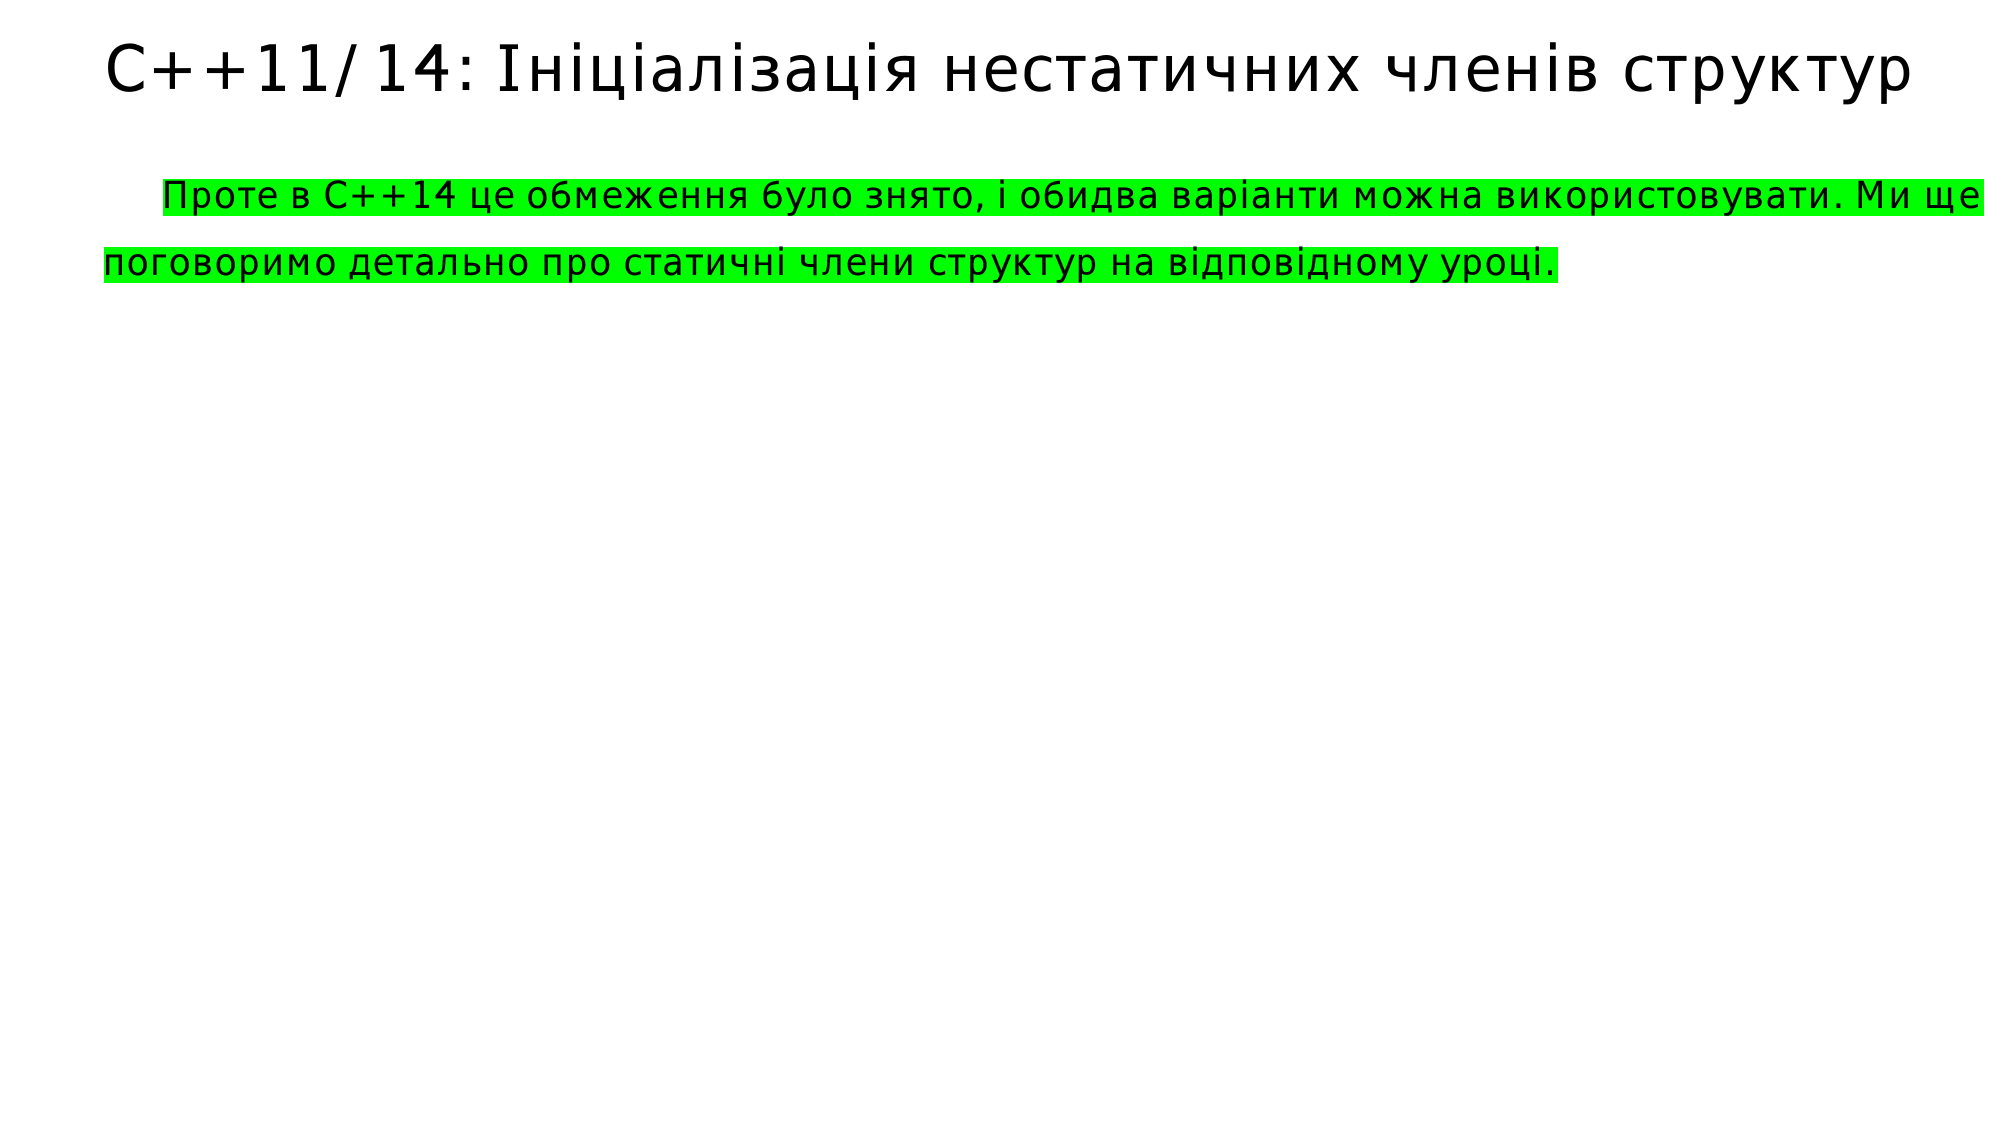

# C++11/14: Ініціалізація нестатичних членів структур
Проте в C++14 це обмеження було знято, і обидва варіанти можна використовувати. Ми ще поговоримо детально про статичні члени структур на відповідному уроці.